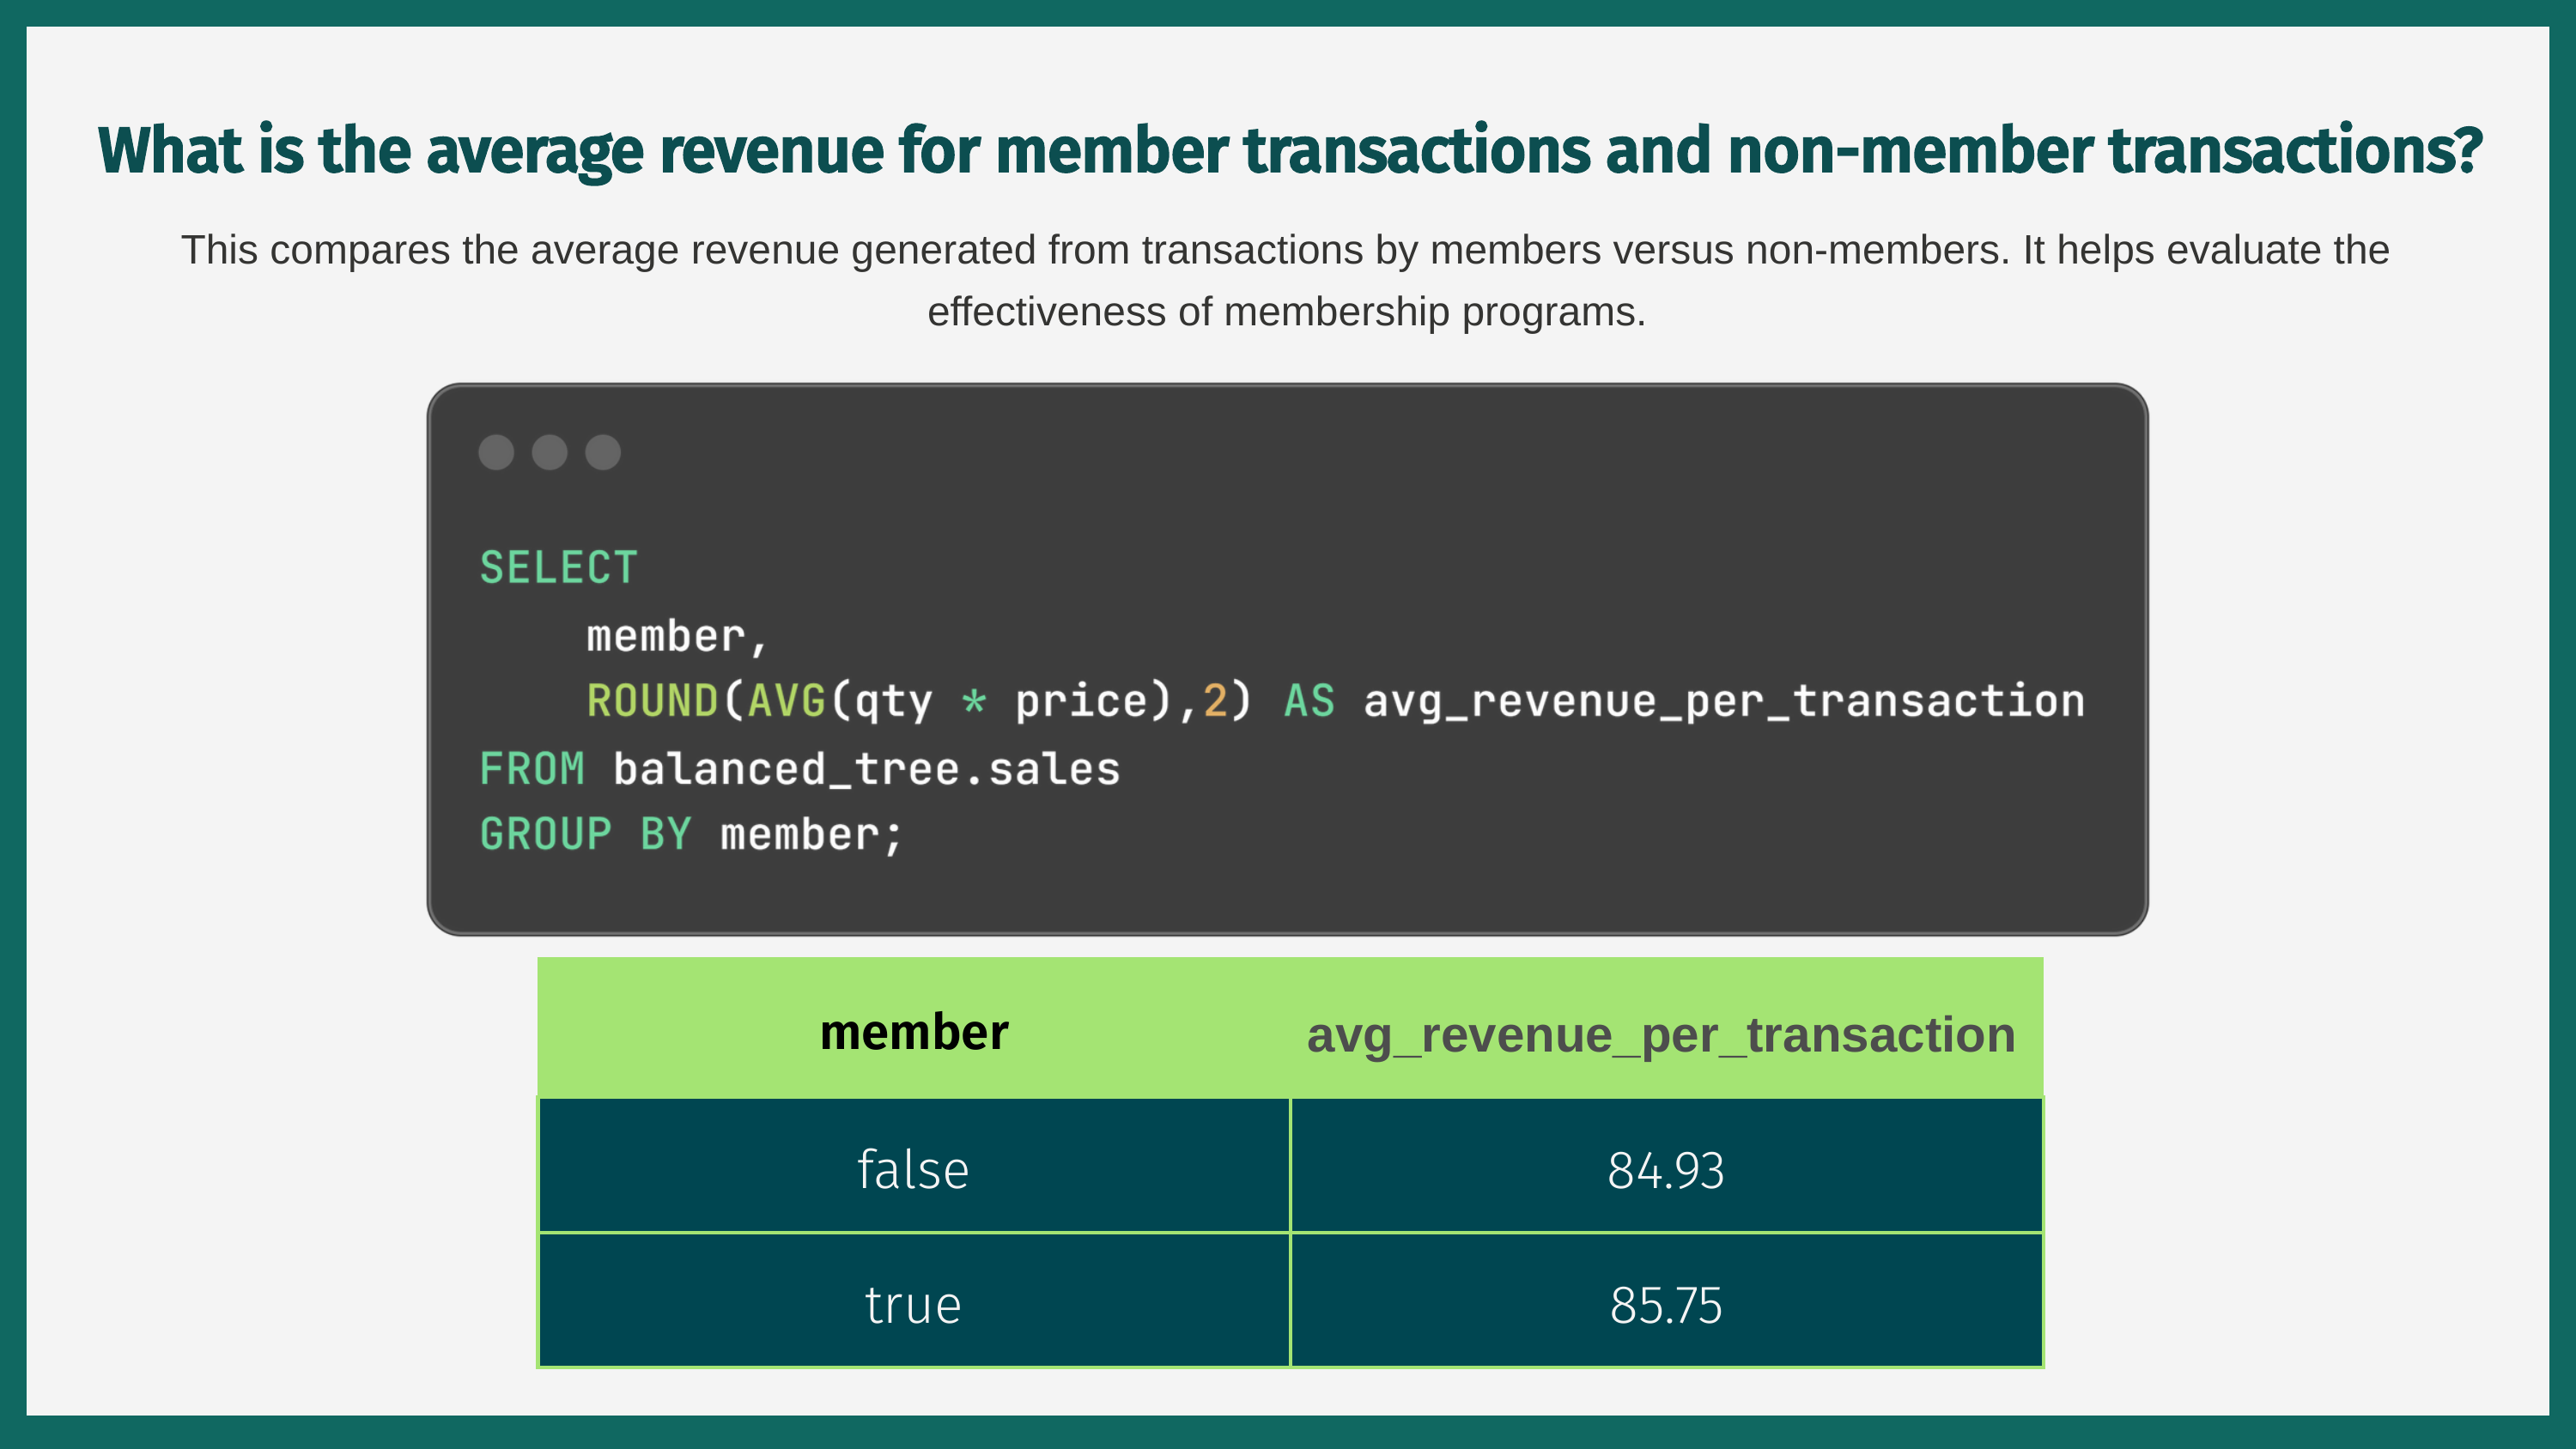

What is the average revenue for member transactions and non-member transactions?
This compares the average revenue generated from transactions by members versus non-members. It helps evaluate the effectiveness of membership programs.

| member | avg\_revenue\_per\_transaction |
| --- | --- |
| false | 84.93 |
| true | 85.75 |